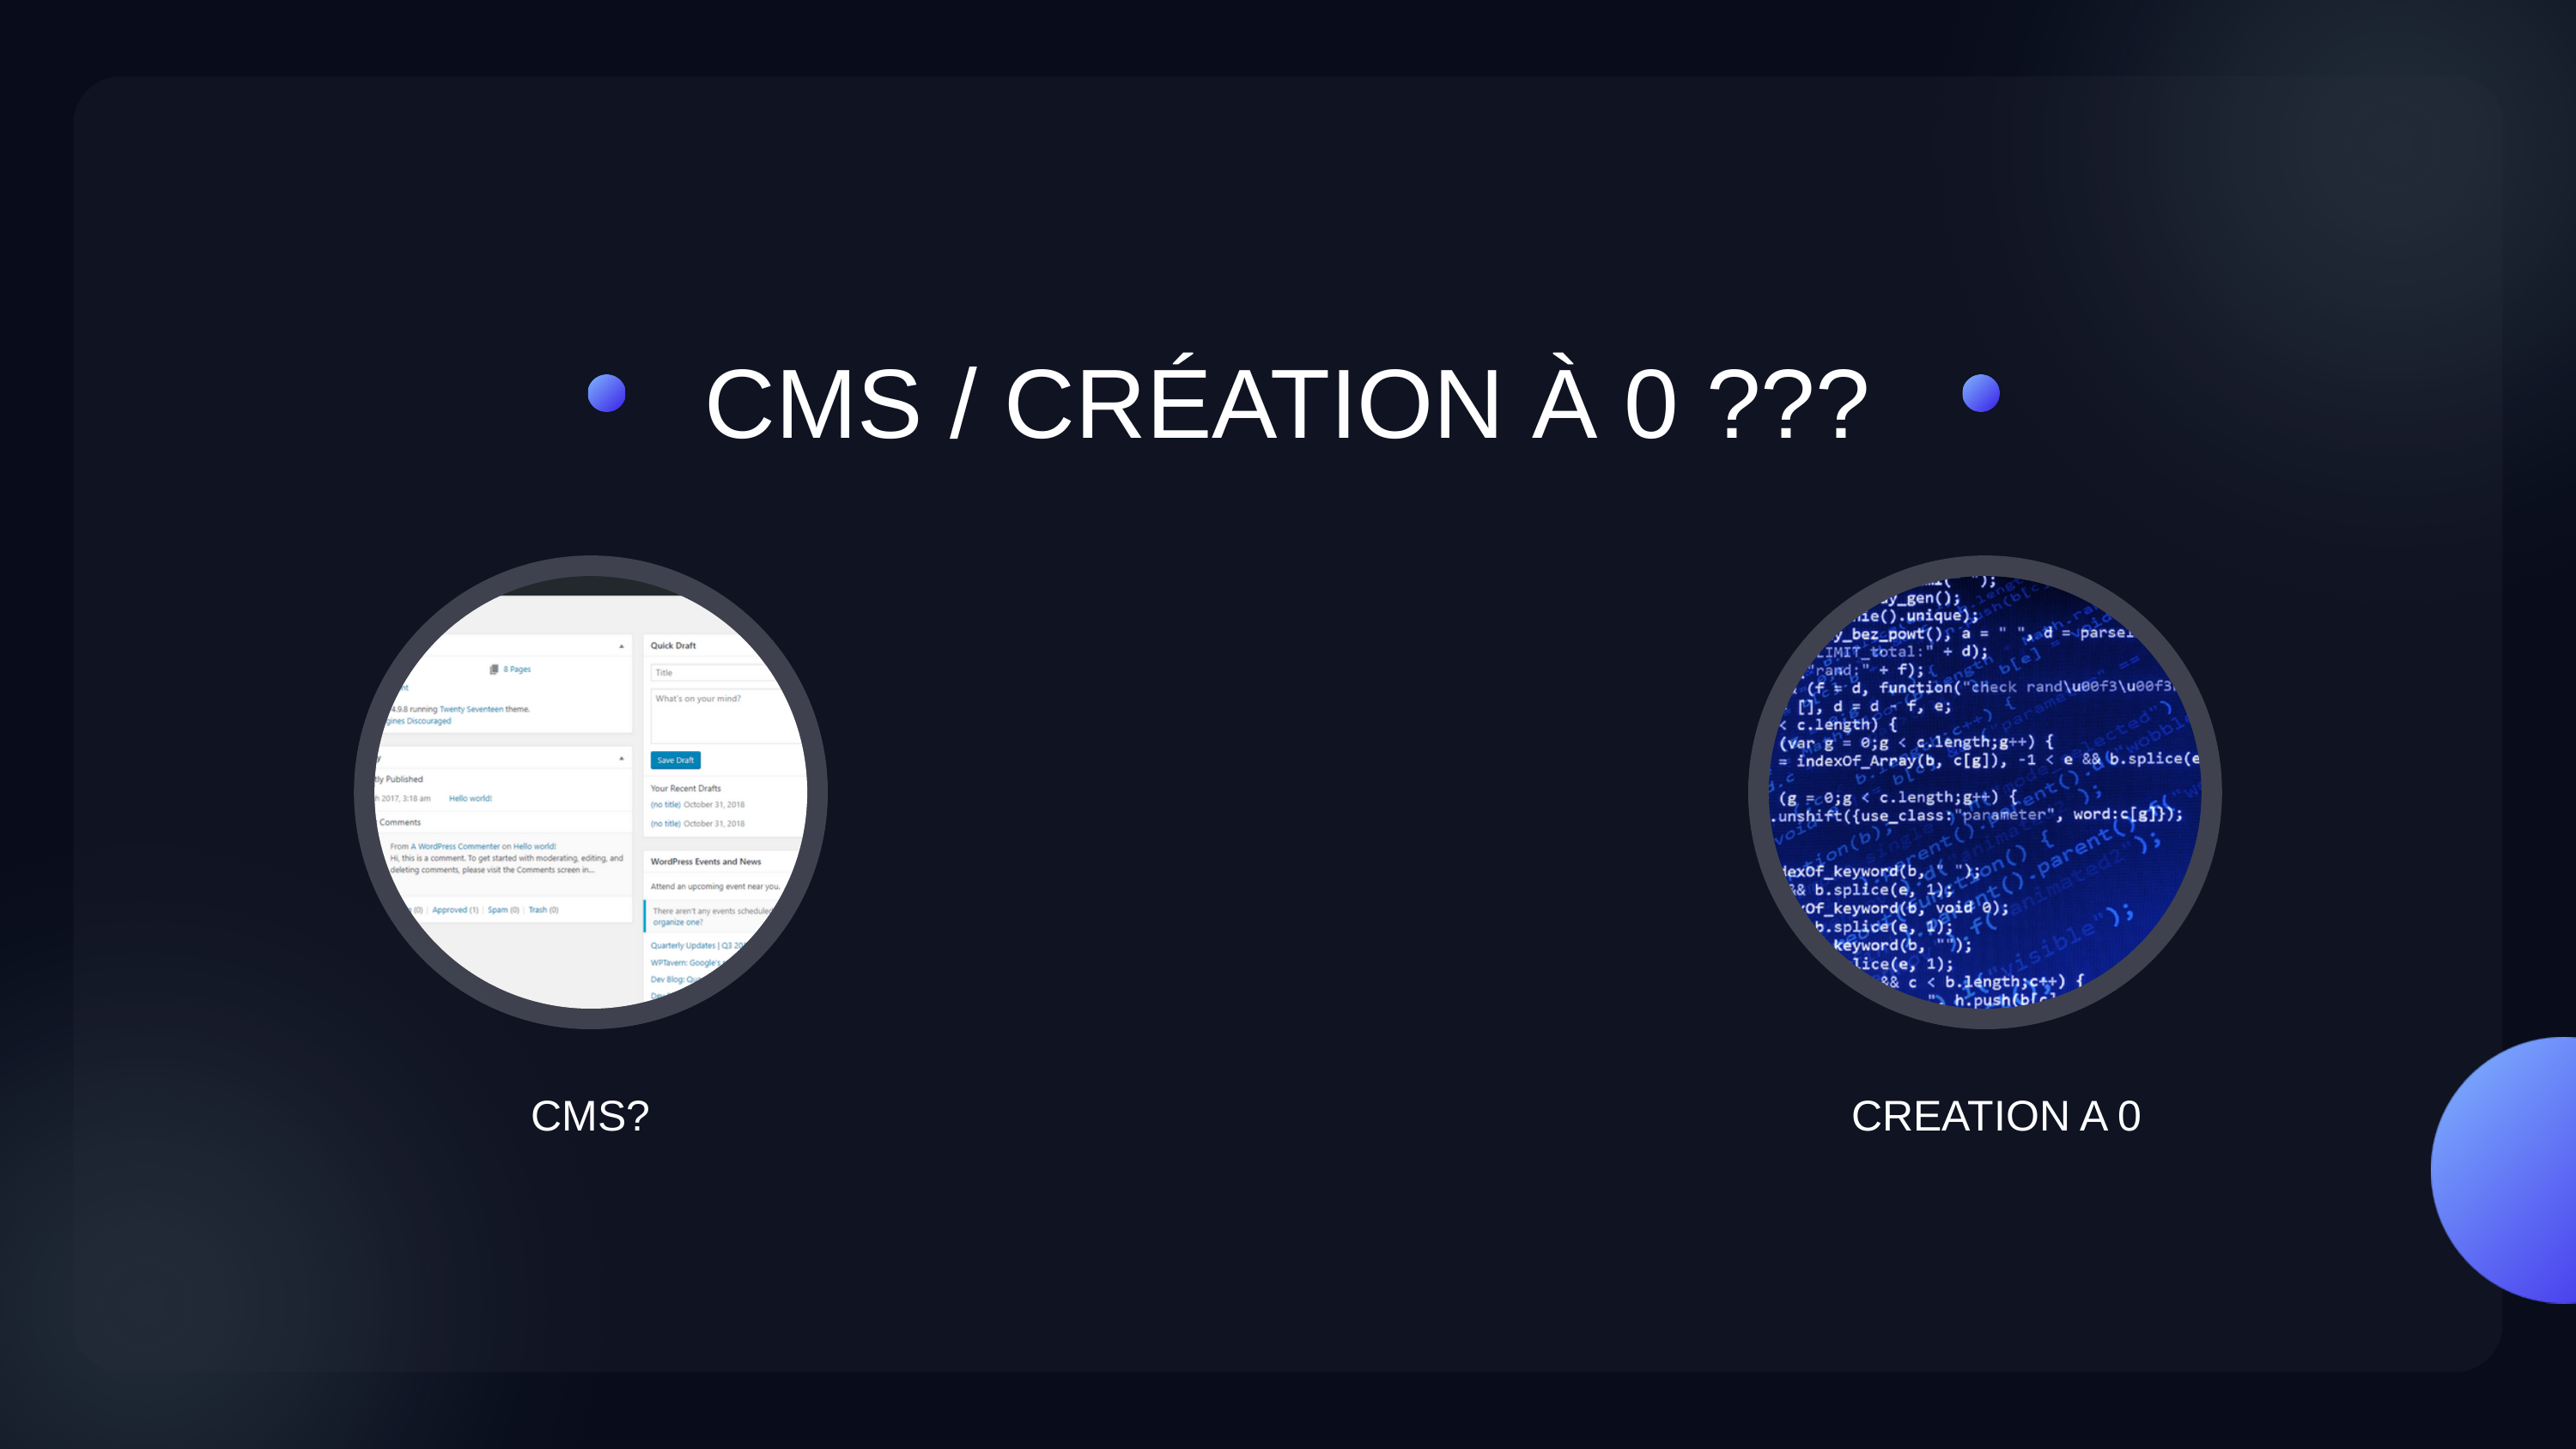

CMS / CRÉATION À 0 ???

CMS?
CREATION A 0